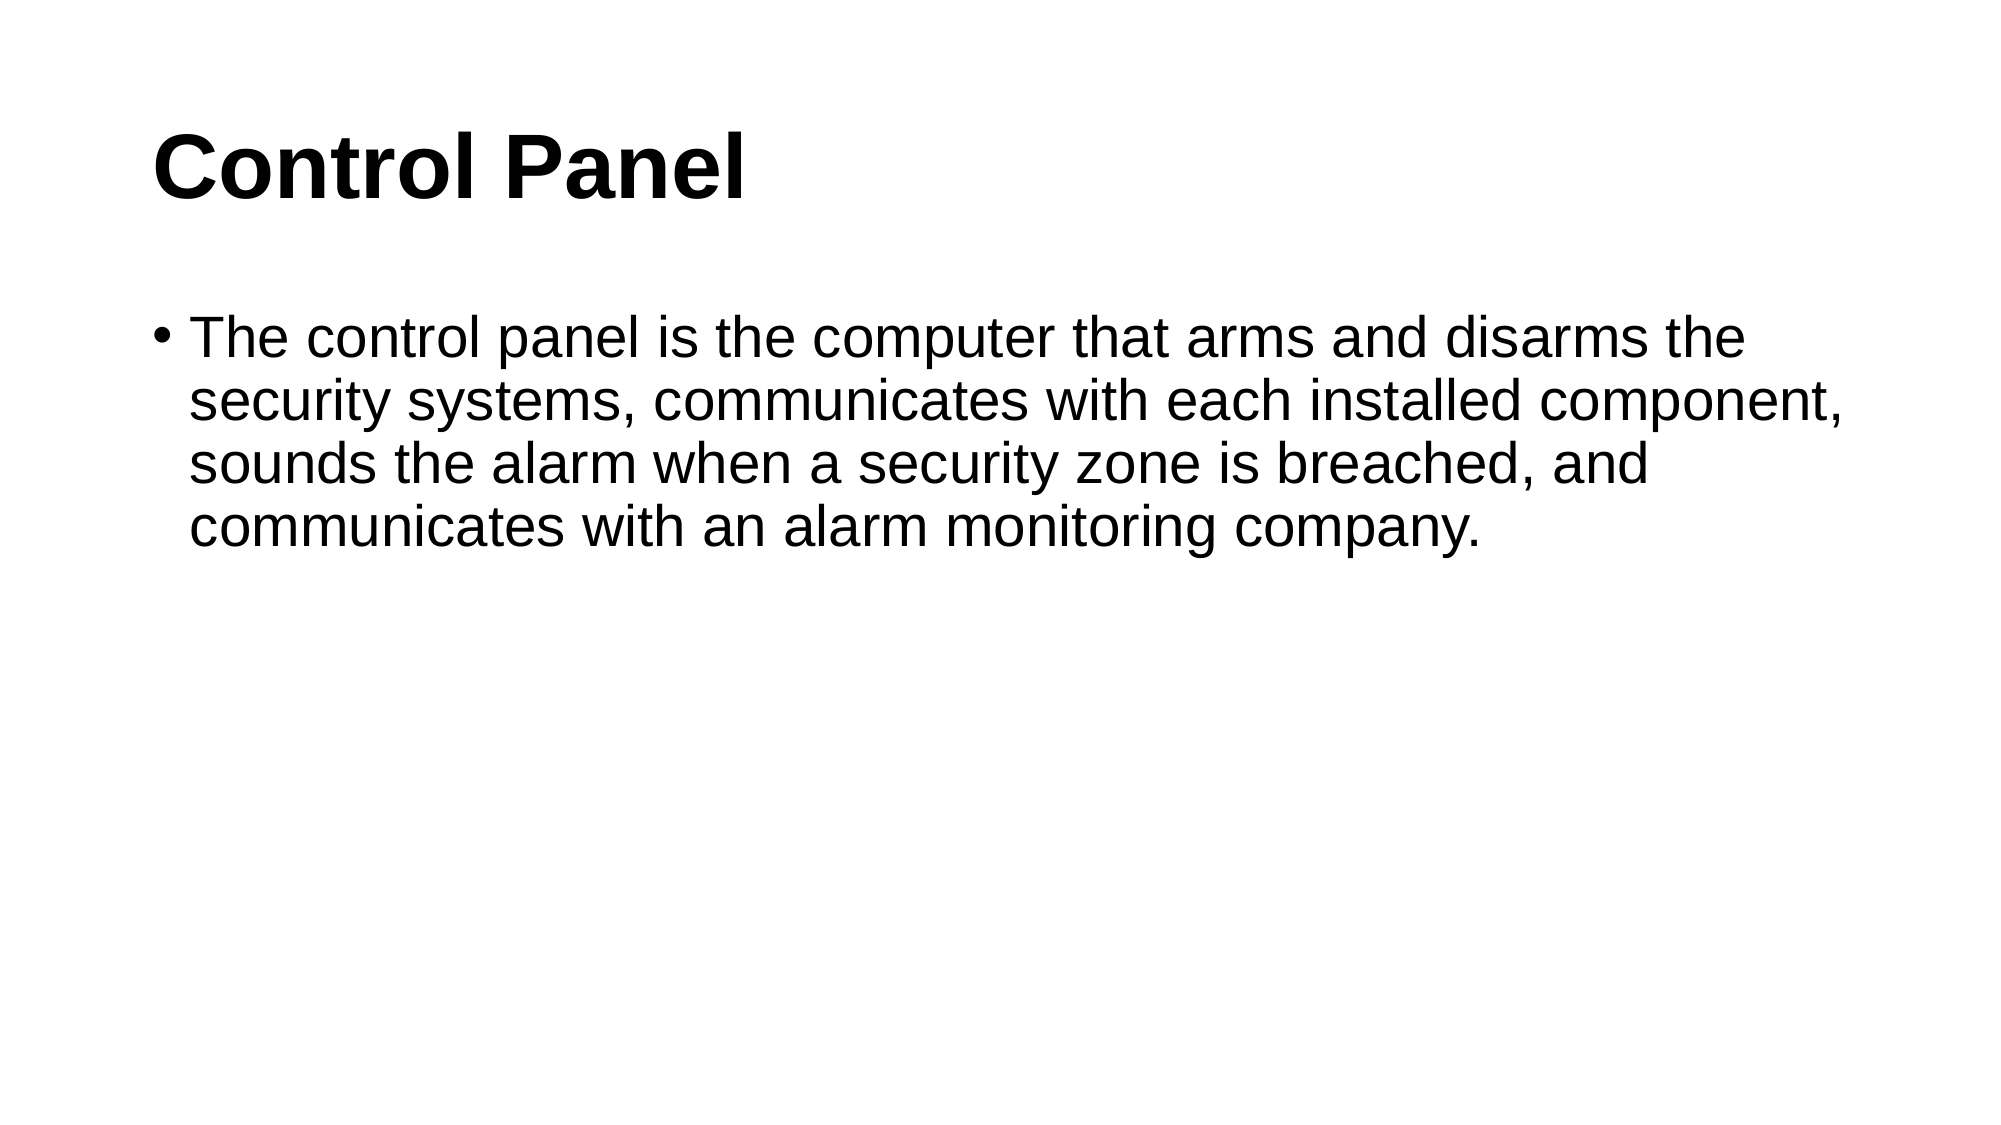

# Control Panel
The control panel is the computer that arms and disarms the security systems, communicates with each installed component, sounds the alarm when a security zone is breached, and communicates with an alarm monitoring company.